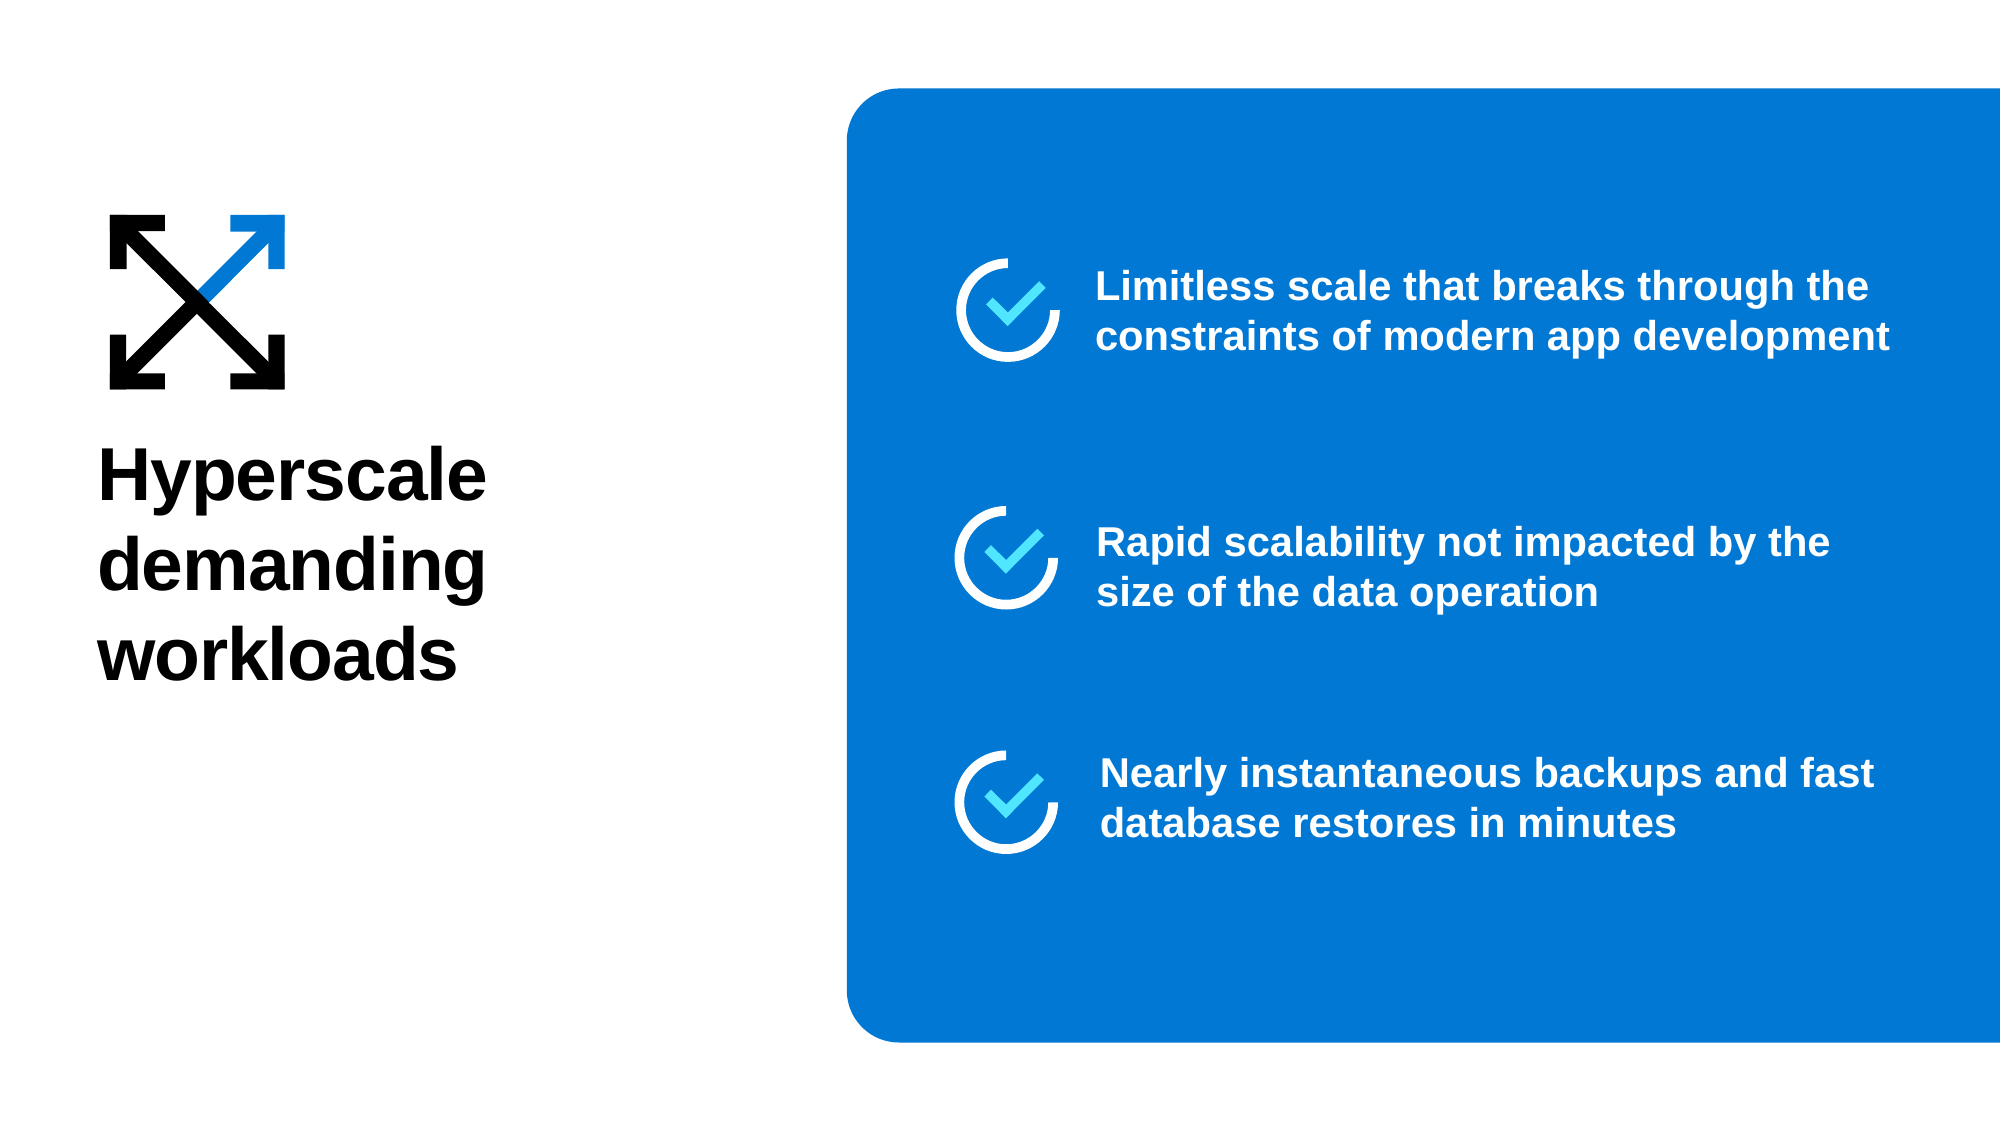

Limitless scale that breaks through the constraints of modern app development

# Hyperscale demanding workloads

Rapid scalability not impacted by the size of the data operation
Nearly instantaneous backups and fast database restores in minutes